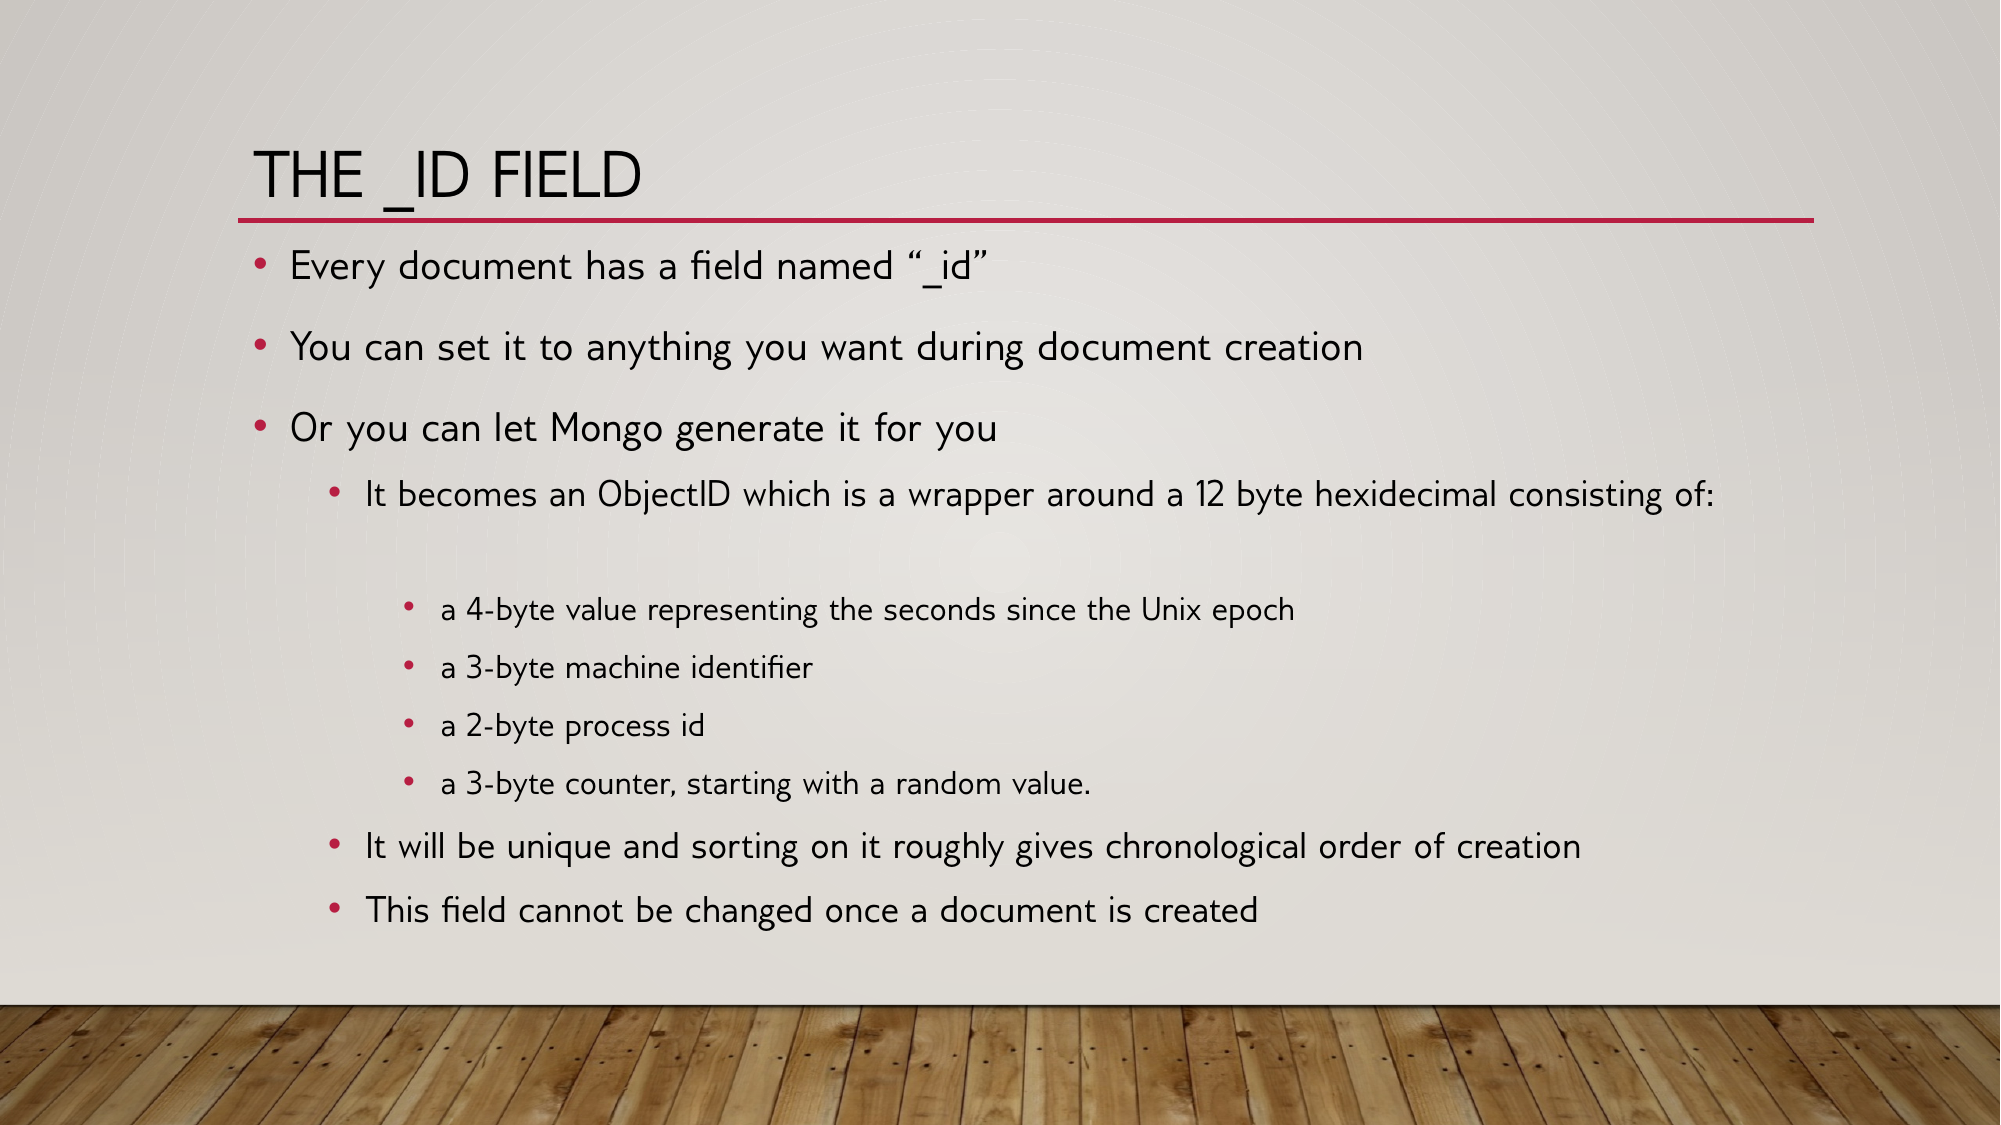

# The _id field
Every document has a field named “_id”
You can set it to anything you want during document creation
Or you can let Mongo generate it for you
It becomes an ObjectID which is a wrapper around a 12 byte hexidecimal consisting of:
a 4-byte value representing the seconds since the Unix epoch
a 3-byte machine identifier
a 2-byte process id
a 3-byte counter, starting with a random value.
It will be unique and sorting on it roughly gives chronological order of creation
This field cannot be changed once a document is created